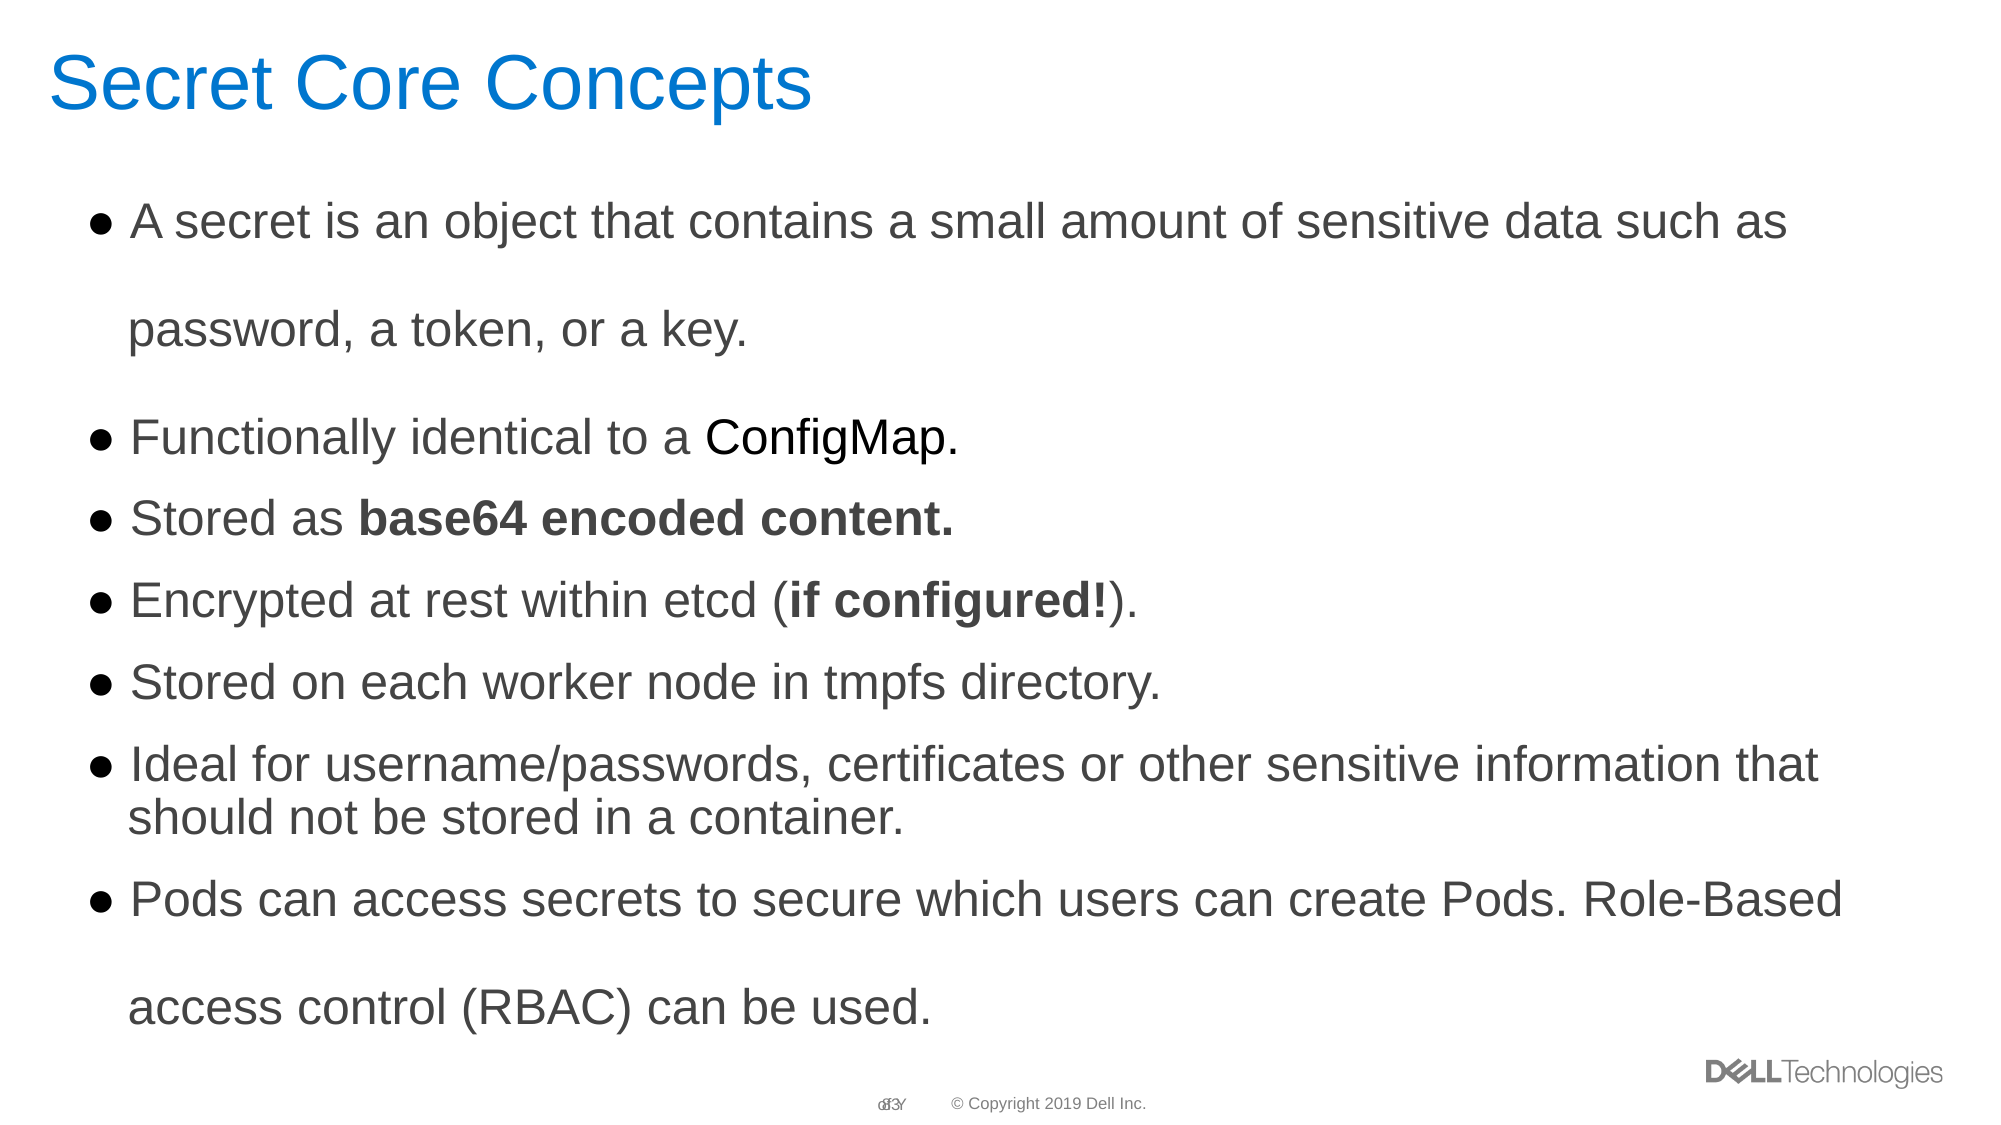

# Secret Core Concepts
● A secret is an object that contains a small amount of sensitive data such as
   password, a token, or a key.

● Functionally identical to a ConfigMap.
● Stored as base64 encoded content.
● Encrypted at rest within etcd (if configured!).
● Stored on each worker node in tmpfs directory.
● Ideal for username/passwords, certificates or other sensitive information that
   should not be stored in a container.
● Pods can access secrets to secure which users can create Pods. Role-Based
   access control (RBAC) can be used.